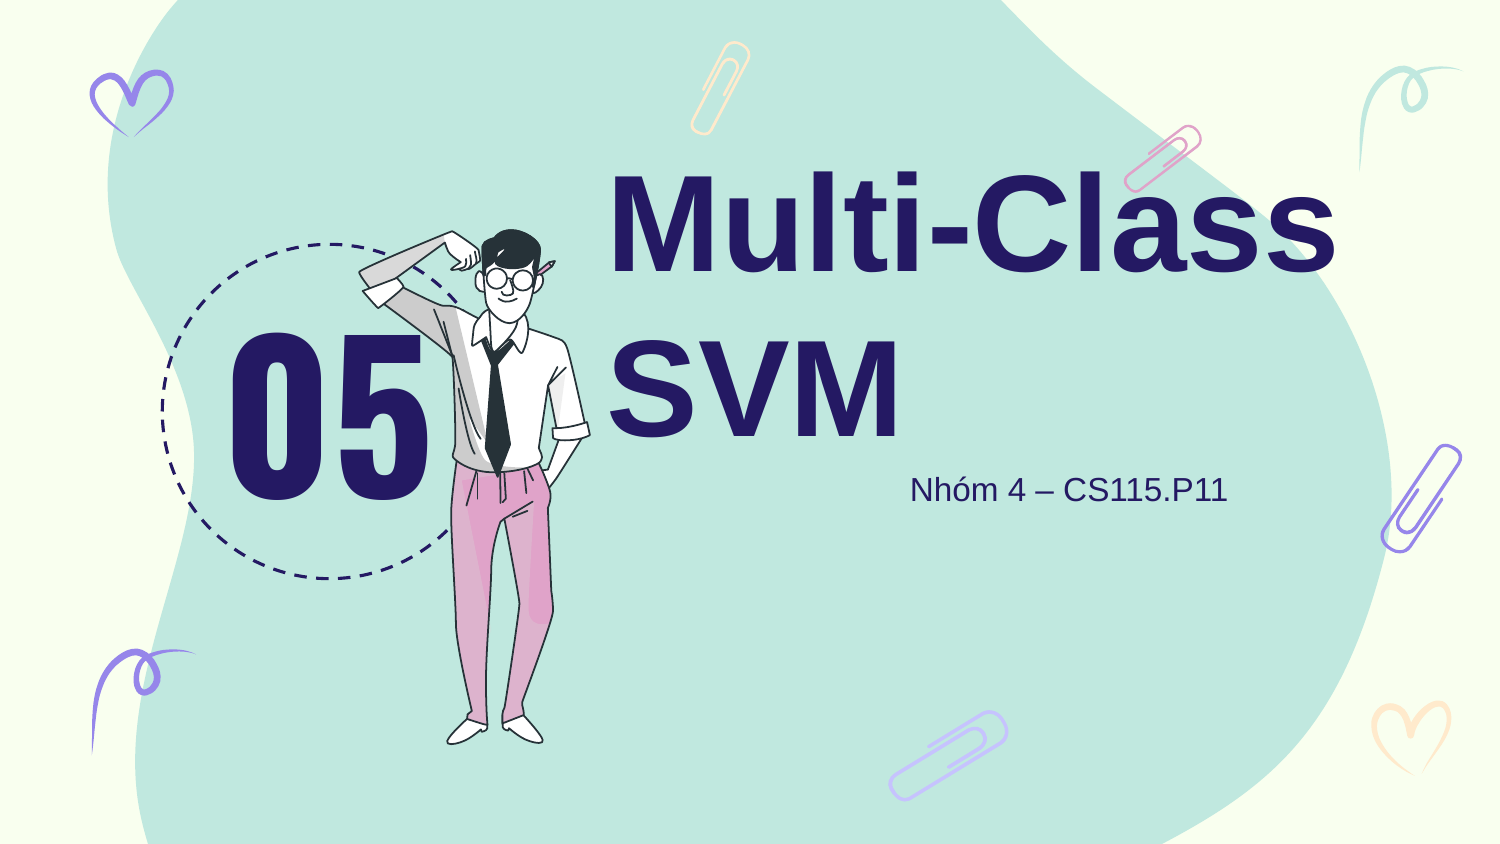

05
# Multi-Class SVM

Nhóm 4 – CS115.P11